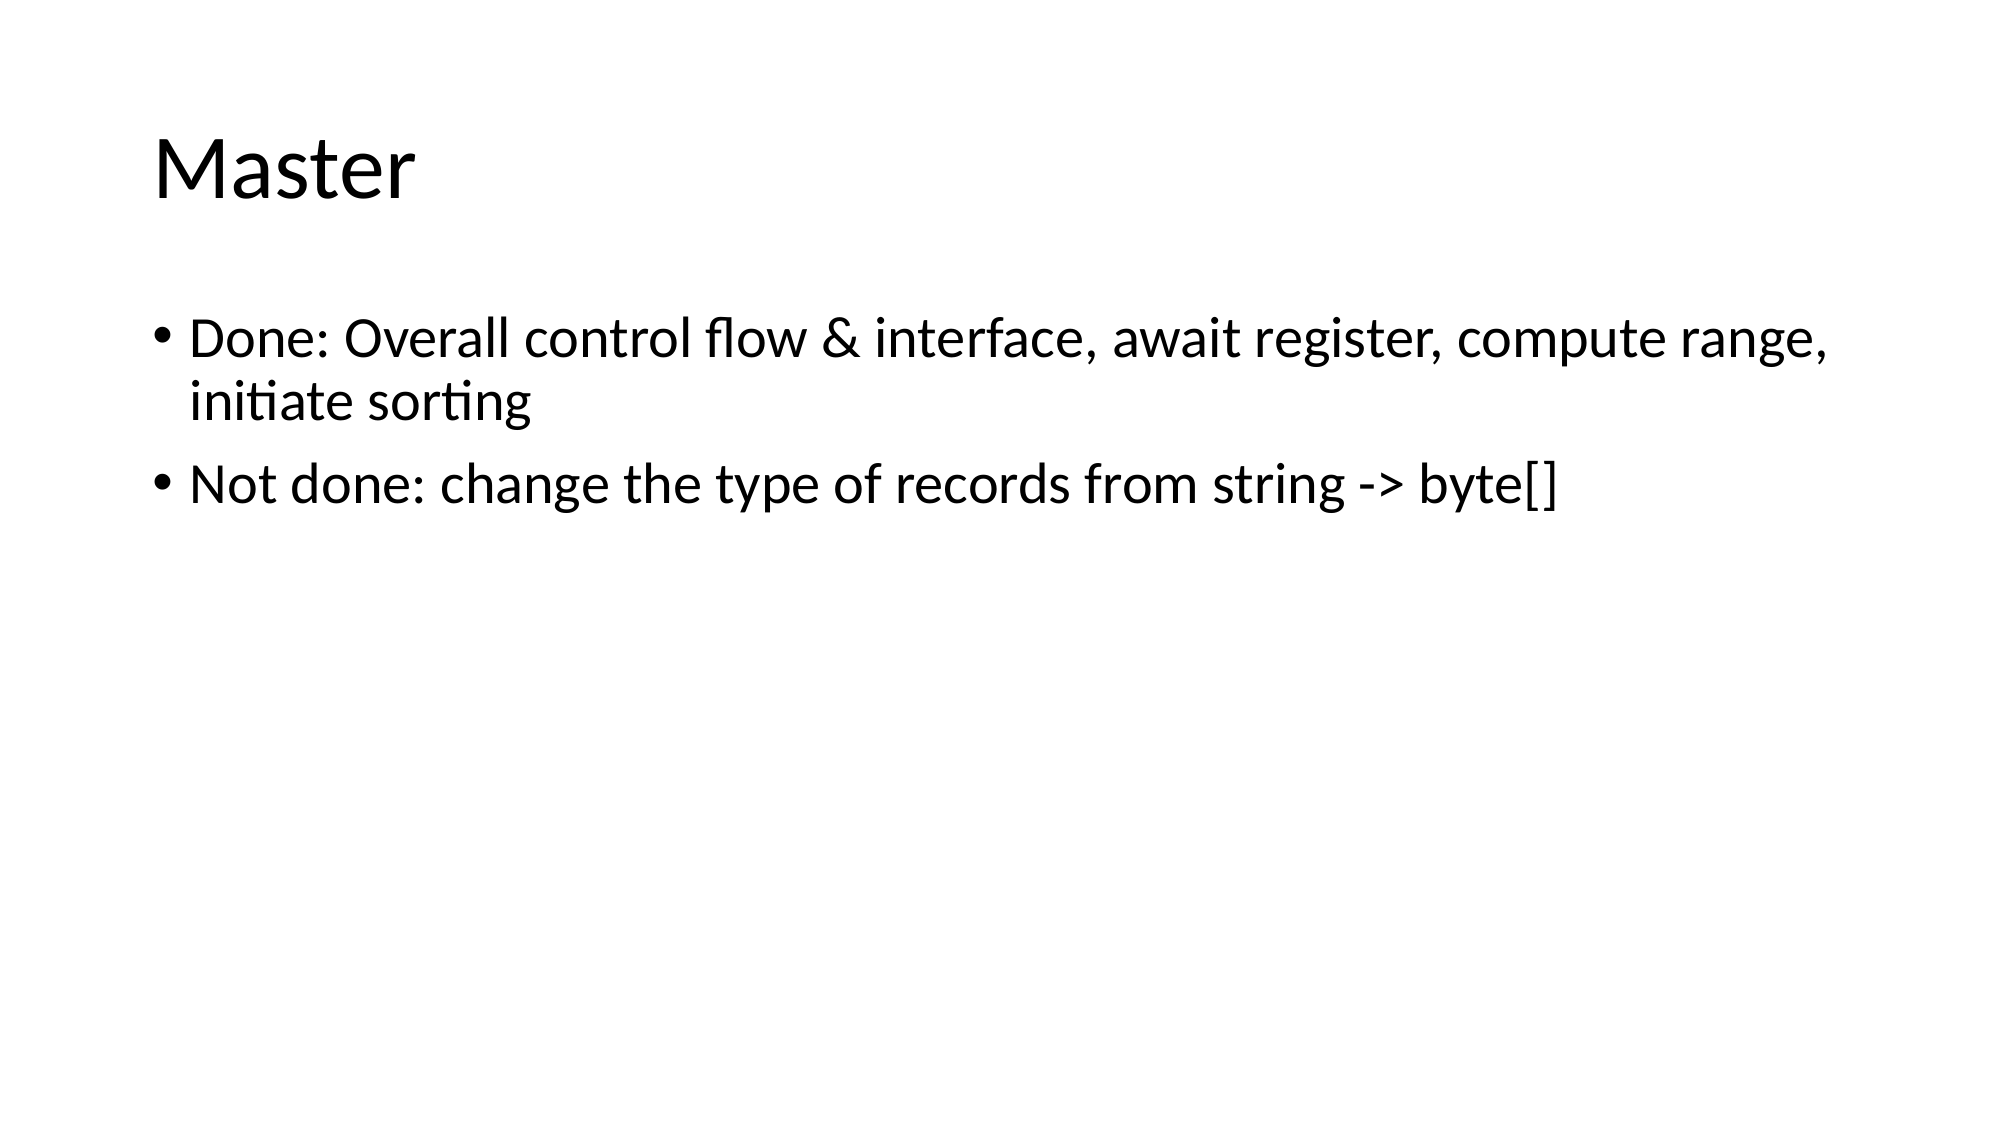

# Master
Done: Overall control flow & interface, await register, compute range, initiate sorting
Not done: change the type of records from string -> byte[]